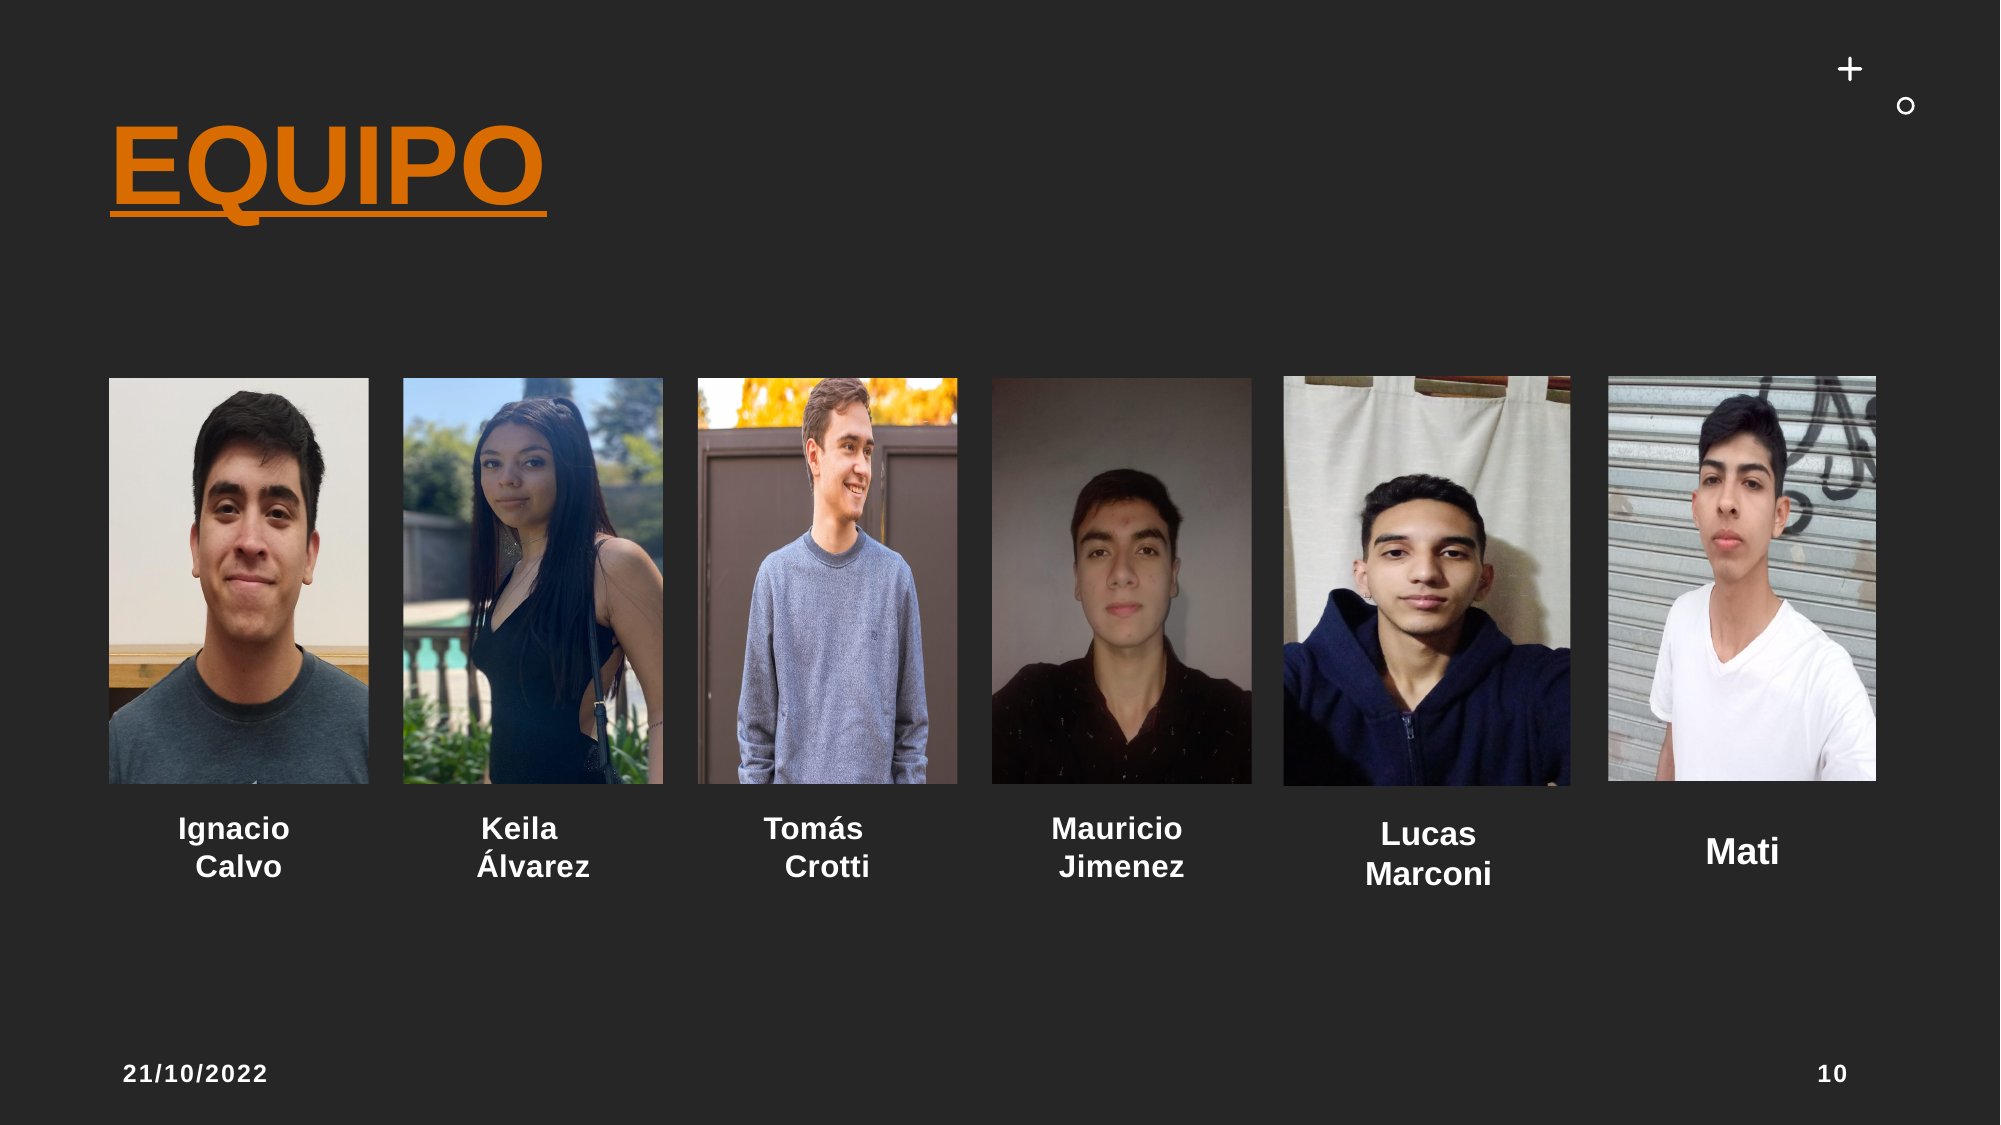

# EQUIPO
Ignacio
Calvo
Keila    Álvarez
Tomás    Crotti
Mauricio  Jimenez

Lucas
Marconi
Mati
21/10/2022
10